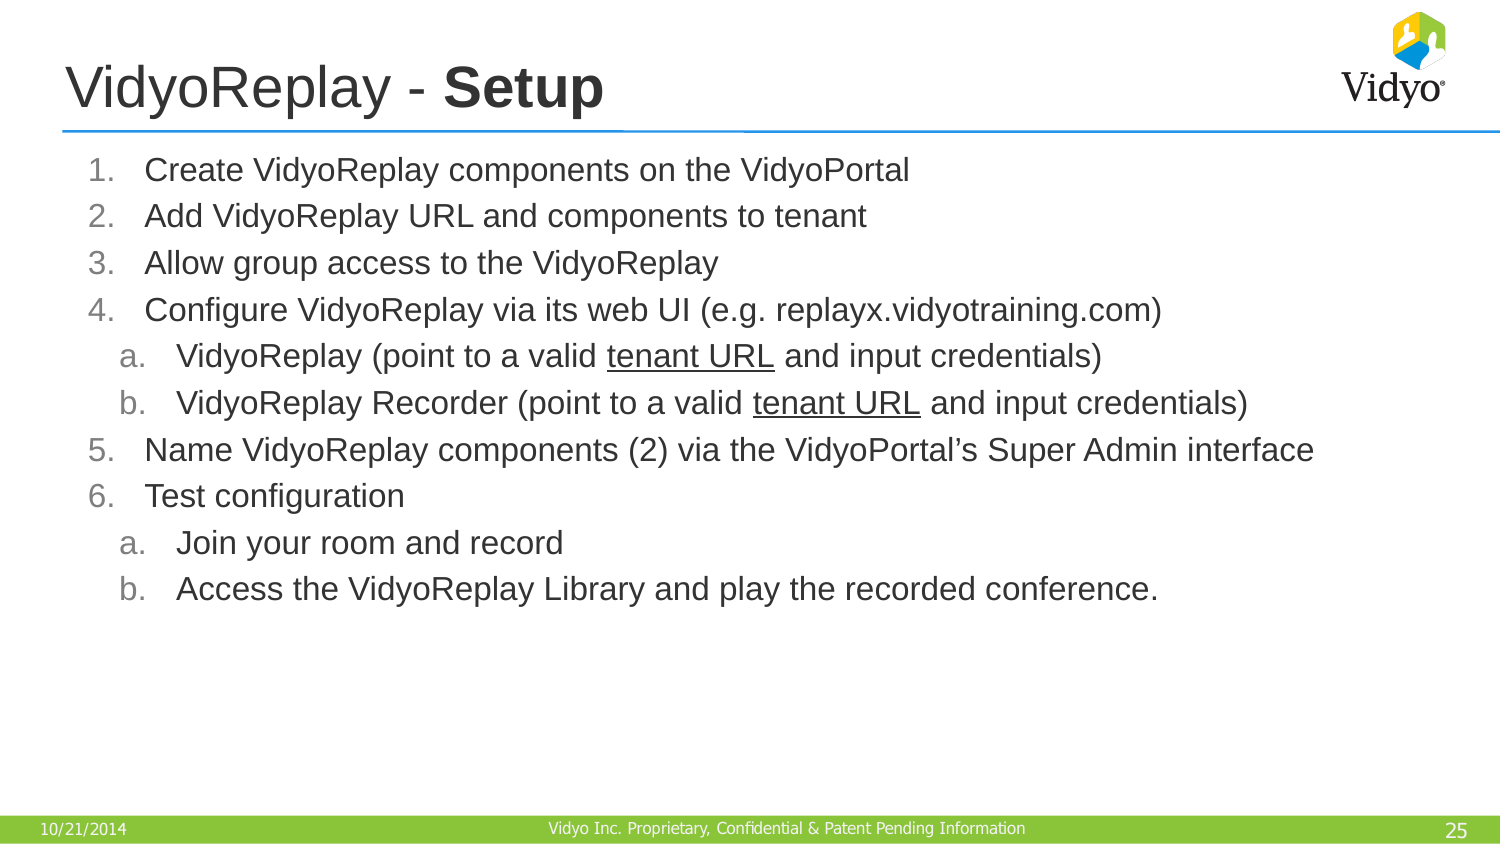

# VidyoReplay - Setup
Create VidyoReplay components on the VidyoPortal
Add VidyoReplay URL and components to tenant
Allow group access to the VidyoReplay
Configure VidyoReplay via its web UI (e.g. replayx.vidyotraining.com)
VidyoReplay (point to a valid tenant URL and input credentials)
VidyoReplay Recorder (point to a valid tenant URL and input credentials)
Name VidyoReplay components (2) via the VidyoPortal’s Super Admin interface
Test configuration
Join your room and record
Access the VidyoReplay Library and play the recorded conference.